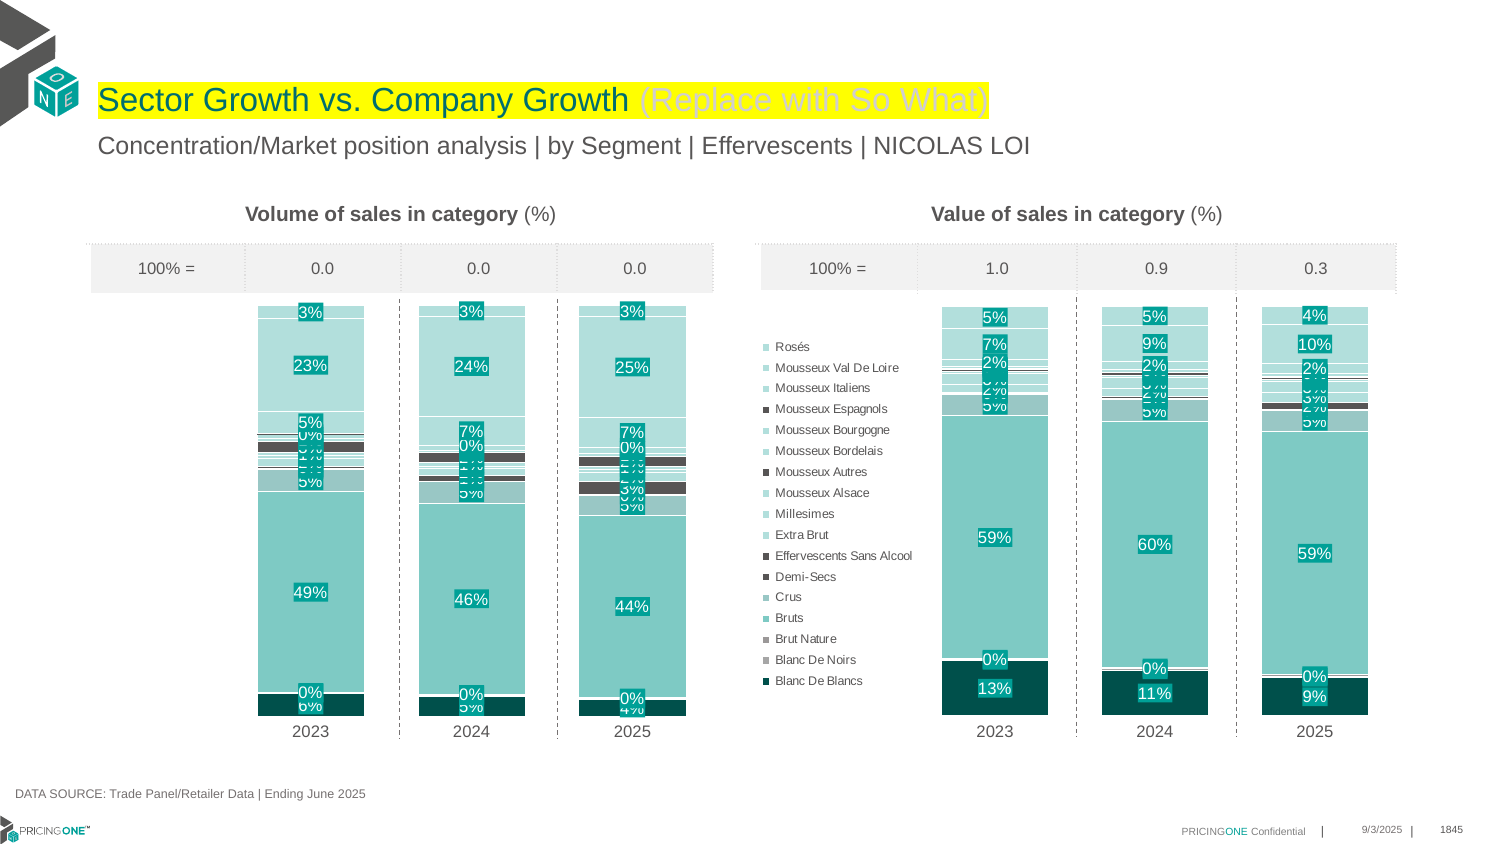

# Sector Growth vs. Company Growth (Replace with So What)
Concentration/Market position analysis | by Segment | Effervescents | NICOLAS LOI
| Volume of sales in category (%) |  |  |  |
| --- | --- | --- | --- |
| 100% = | 0.0 | 0.0 | 0.0 |
| Value of sales in category (%) |  |  |  |
| --- | --- | --- | --- |
| 100% = | 1.0 | 0.9 | 0.3 |

### Chart

| Category | Blanc De Blancs | Blanc De Noirs | Brut Nature | Bruts | Crus | Demi-Secs | Effervescents Sans Alcool | Extra Brut | Millesimes | Mousseux Alsace | Mousseux Autres | Mousseux Bordelais | Mousseux Bourgogne | Mousseux Espagnols | Mousseux Italiens | Mousseux Val De Loire | Rosés |
|---|---|---|---|---|---|---|---|---|---|---|---|---|---|---|---|---|---|
| 2023 | 0.05536549880067634 | 0.0016515276630883566 | 0.0015335614014391884 | 0.48747591522157996 | 0.054343124533050215 | 0.0022413589713341986 | 0.004325429593802839 | 0.020801384137470017 | 0.007392552396681216 | 0.005780346820809248 | 0.027604105225905392 | 0.006409500216271479 | 0.012819000432542959 | 0.0002359325232983367 | 0.05324210609099131 | 0.226573866540836 | 0.03220478943022296 |
| 2024 | 0.04806624722427831 | 0.003608438193930422 | 0.0024518874907475943 | 0.46386935603256846 | 0.05273871206513694 | 0.001757957068837898 | 0.01253700962250185 | 0.01683937823834197 | 0.007263138415988157 | 0.008327165062916359 | 0.024102516654330126 | 0.00536639526276832 | 0.012953367875647668 | 0.0 | 0.06999444855662472 | 0.24319948186528498 | 0.026924500370096225 |
| 2025 | 0.040969051243023843 | 0.0021562658548959918 | 0.002917300862506342 | 0.4425418569254186 | 0.04895991882293252 | 0.0021562658548959918 | 0.031709791983764585 | 0.022577371892440384 | 0.006722475900558092 | 0.008244545915778792 | 0.0243531202435312 | 0.005200405885337392 | 0.016235413495687467 | 0.0 | 0.07229832572298325 | 0.2463216641298833 | 0.02663622526636225 |

### Chart

| Category | Blanc De Blancs | Blanc De Noirs | Brut Nature | Bruts | Crus | Demi-Secs | Effervescents Sans Alcool | Extra Brut | Millesimes | Mousseux Alsace | Mousseux Autres | Mousseux Bordelais | Mousseux Bourgogne | Mousseux Espagnols | Mousseux Italiens | Mousseux Val De Loire | Rosés |
|---|---|---|---|---|---|---|---|---|---|---|---|---|---|---|---|---|---|
| 2023 | 0.1345533312398343 | 0.0018851213467874675 | 0.0021680353807818735 | 0.5933348953558348 | 0.05191812798408681 | 0.0023712279344067213 | 0.0018316496221493495 | 0.01998189739067706 | 0.028376958158861577 | 0.0034085793923862096 | 0.006221192108351214 | 0.0019765093852598874 | 0.005008842278828795 | 4.76384455866869e-05 | 0.01735497739118261 | 0.07468444390864697 | 0.054876572676337596 |
| 2024 | 0.11049569787278203 | 0.004090489844321181 | 0.004034519629803673 | 0.5993582082068659 | 0.0530725898700908 | 0.0020883886291845023 | 0.0068213698943212385 | 0.0178684909847143 | 0.02815068581003476 | 0.0049428695695773895 | 0.006026126429718318 | 0.0017175859580060146 | 0.005350985717100883 | 8.162322950469858e-06 | 0.021536872127882613 | 0.08659874836607785 | 0.04783820876656806 |
| 2025 | 0.09291887250920736 | 0.002277390846015892 | 0.004465277248301902 | 0.5937691647246413 | 0.050884933750136745 | 0.0024000450837198045 | 0.016850040276999677 | 0.026095517816356772 | 0.02507118918255923 | 0.004922744405143522 | 0.007031071301891859 | 0.0015978200695482678 | 0.007919485780395875 | 0.0 | 0.023407069525062902 | 0.0954747216246051 | 0.044914655855413856 |
DATA SOURCE: Trade Panel/Retailer Data | Ending June 2025

9/3/2025
1845